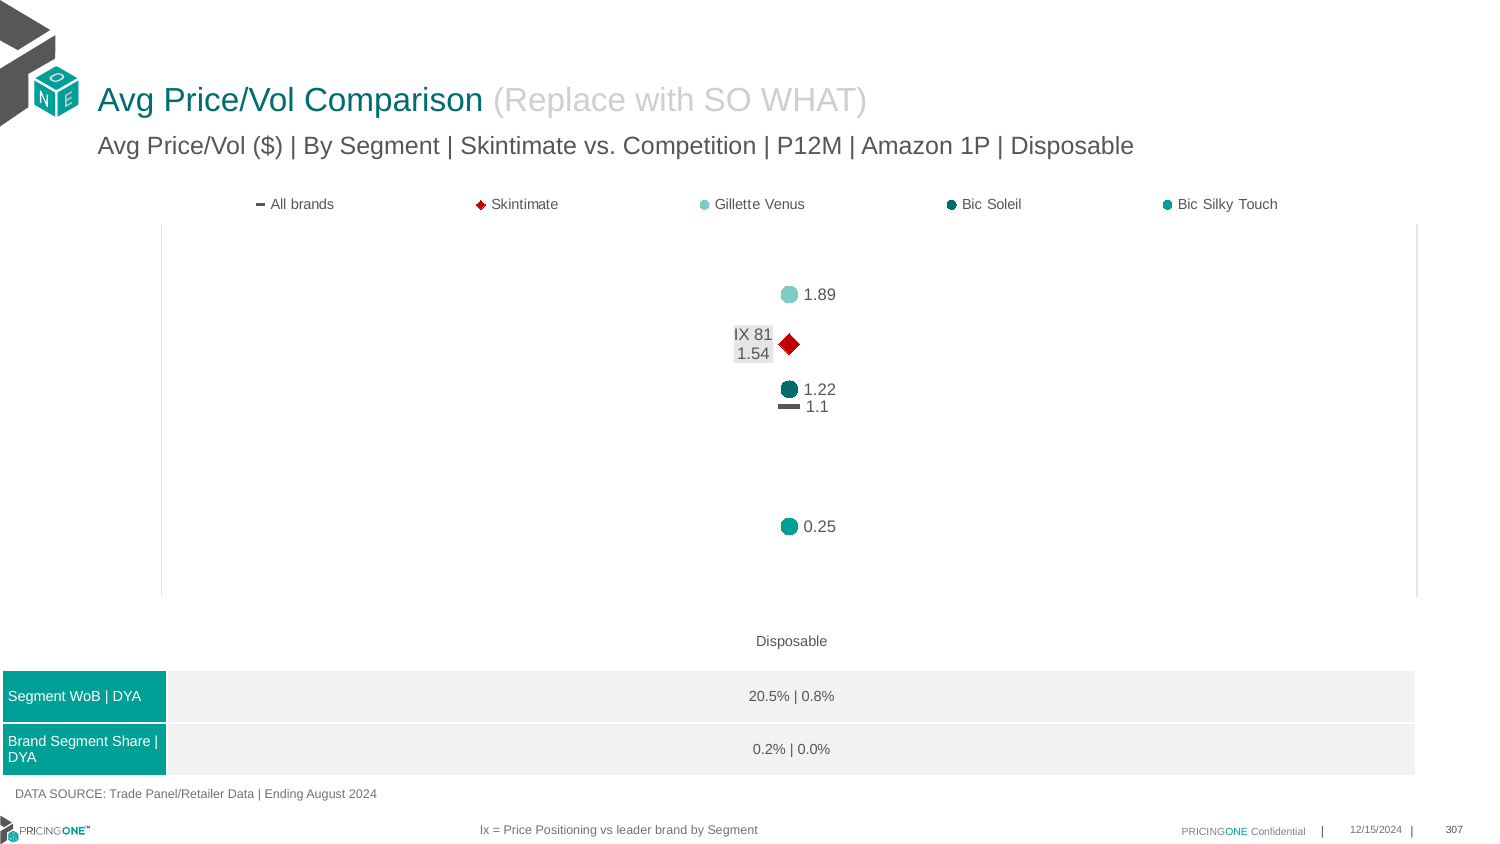

# Avg Price/Vol Comparison (Replace with SO WHAT)
Avg Price/Vol ($) | By Segment | Skintimate vs. Competition | P12M | Amazon 1P | Disposable

### Chart

| Category | All brands | Skintimate | Gillette Venus | Bic Soleil | Bic Silky Touch |
|---|---|---|---|---|---|
| IX 81 | 1.1 | 1.54 | 1.89 | 1.22 | 0.25 |
|  | Disposable |
| --- | --- |
| Segment WoB | DYA | 20.5% | 0.8% |
| Brand Segment Share | DYA | 0.2% | 0.0% |
DATA SOURCE: Trade Panel/Retailer Data | Ending August 2024
Ix = Price Positioning vs leader brand by Segment
12/15/2024
307